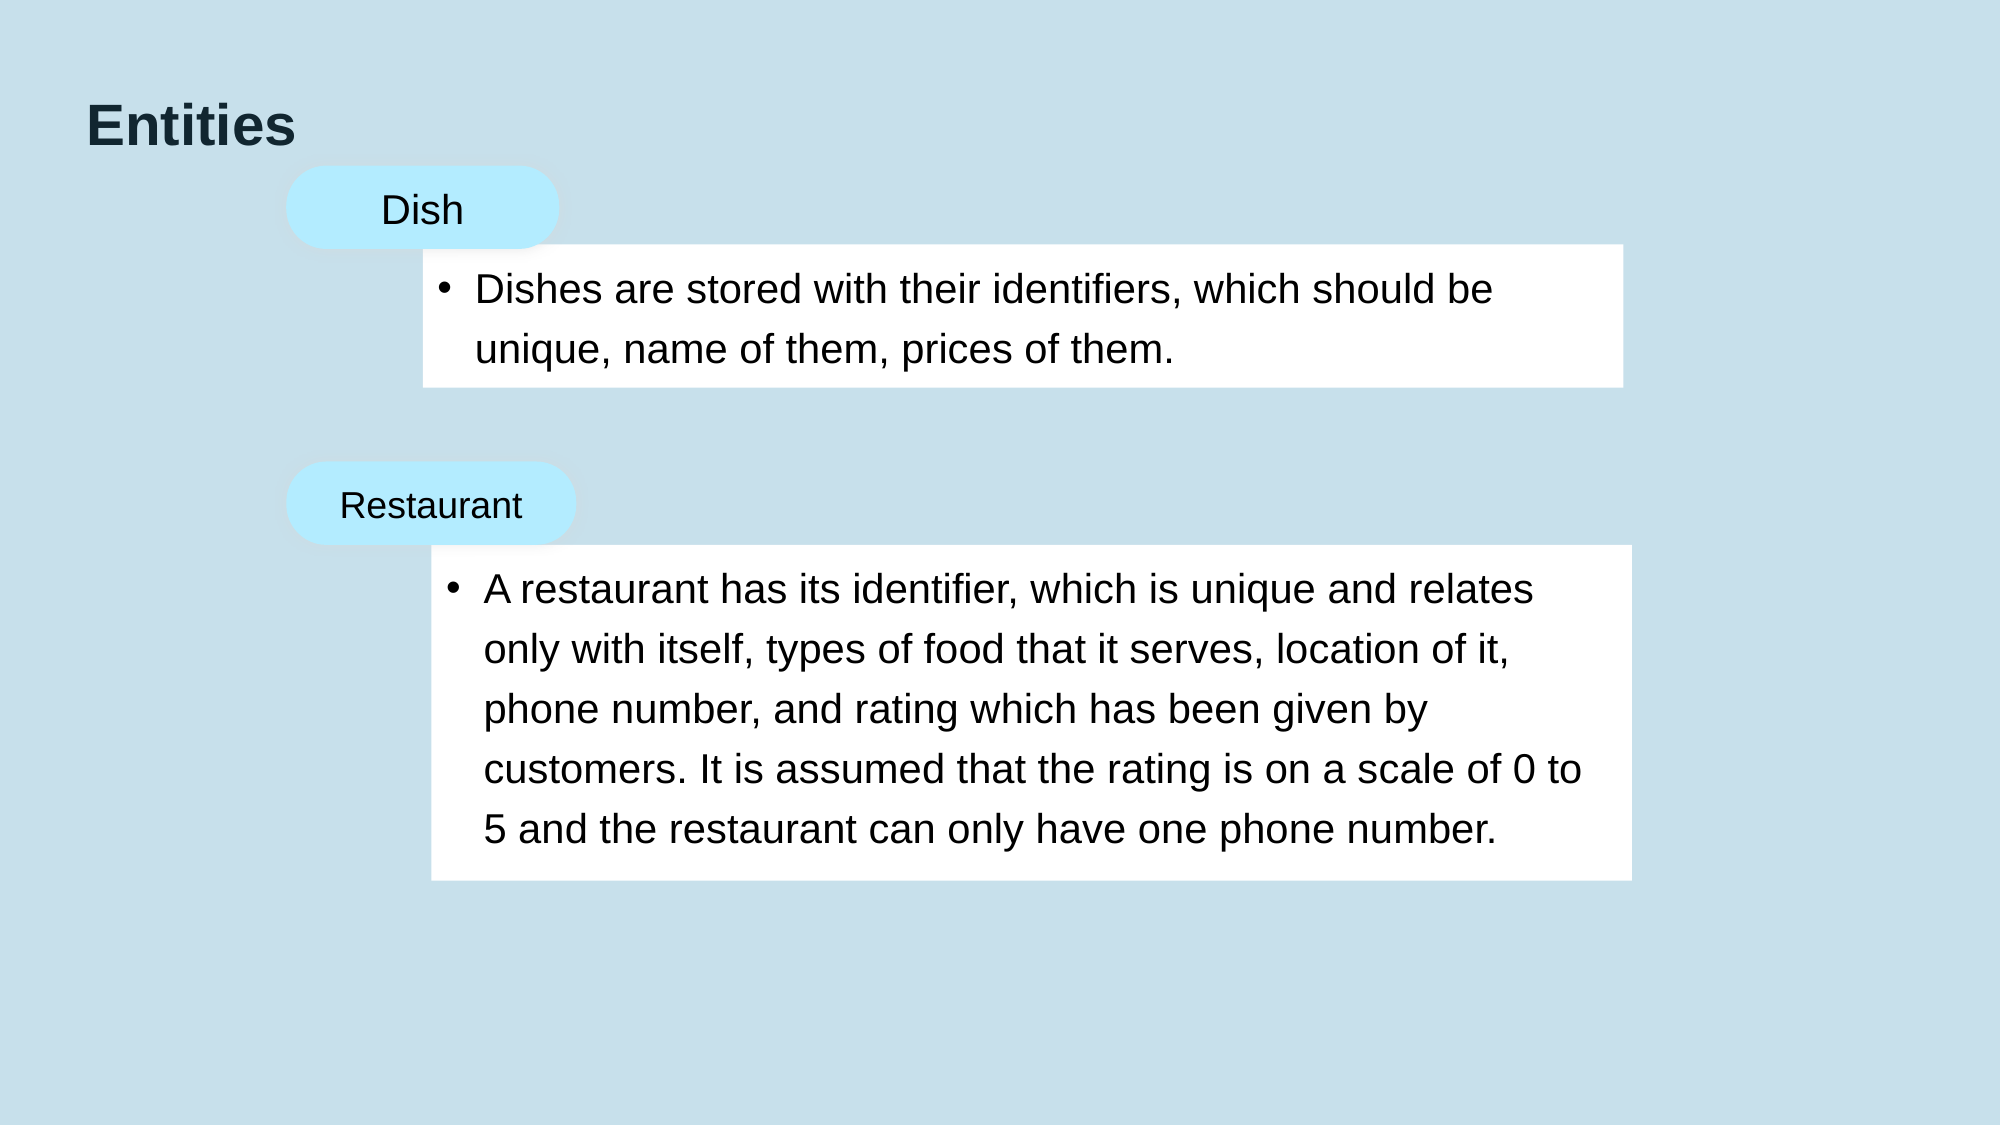

Entities

Dish
Dishes are stored with their identifiers, which should be unique, name of them, prices of them.

Restaurant
A restaurant has its identifier, which is unique and relates only with itself, types of food that it serves, location of it, phone number, and rating which has been given by customers. It is assumed that the rating is on a scale of 0 to 5 and the restaurant can only have one phone number.